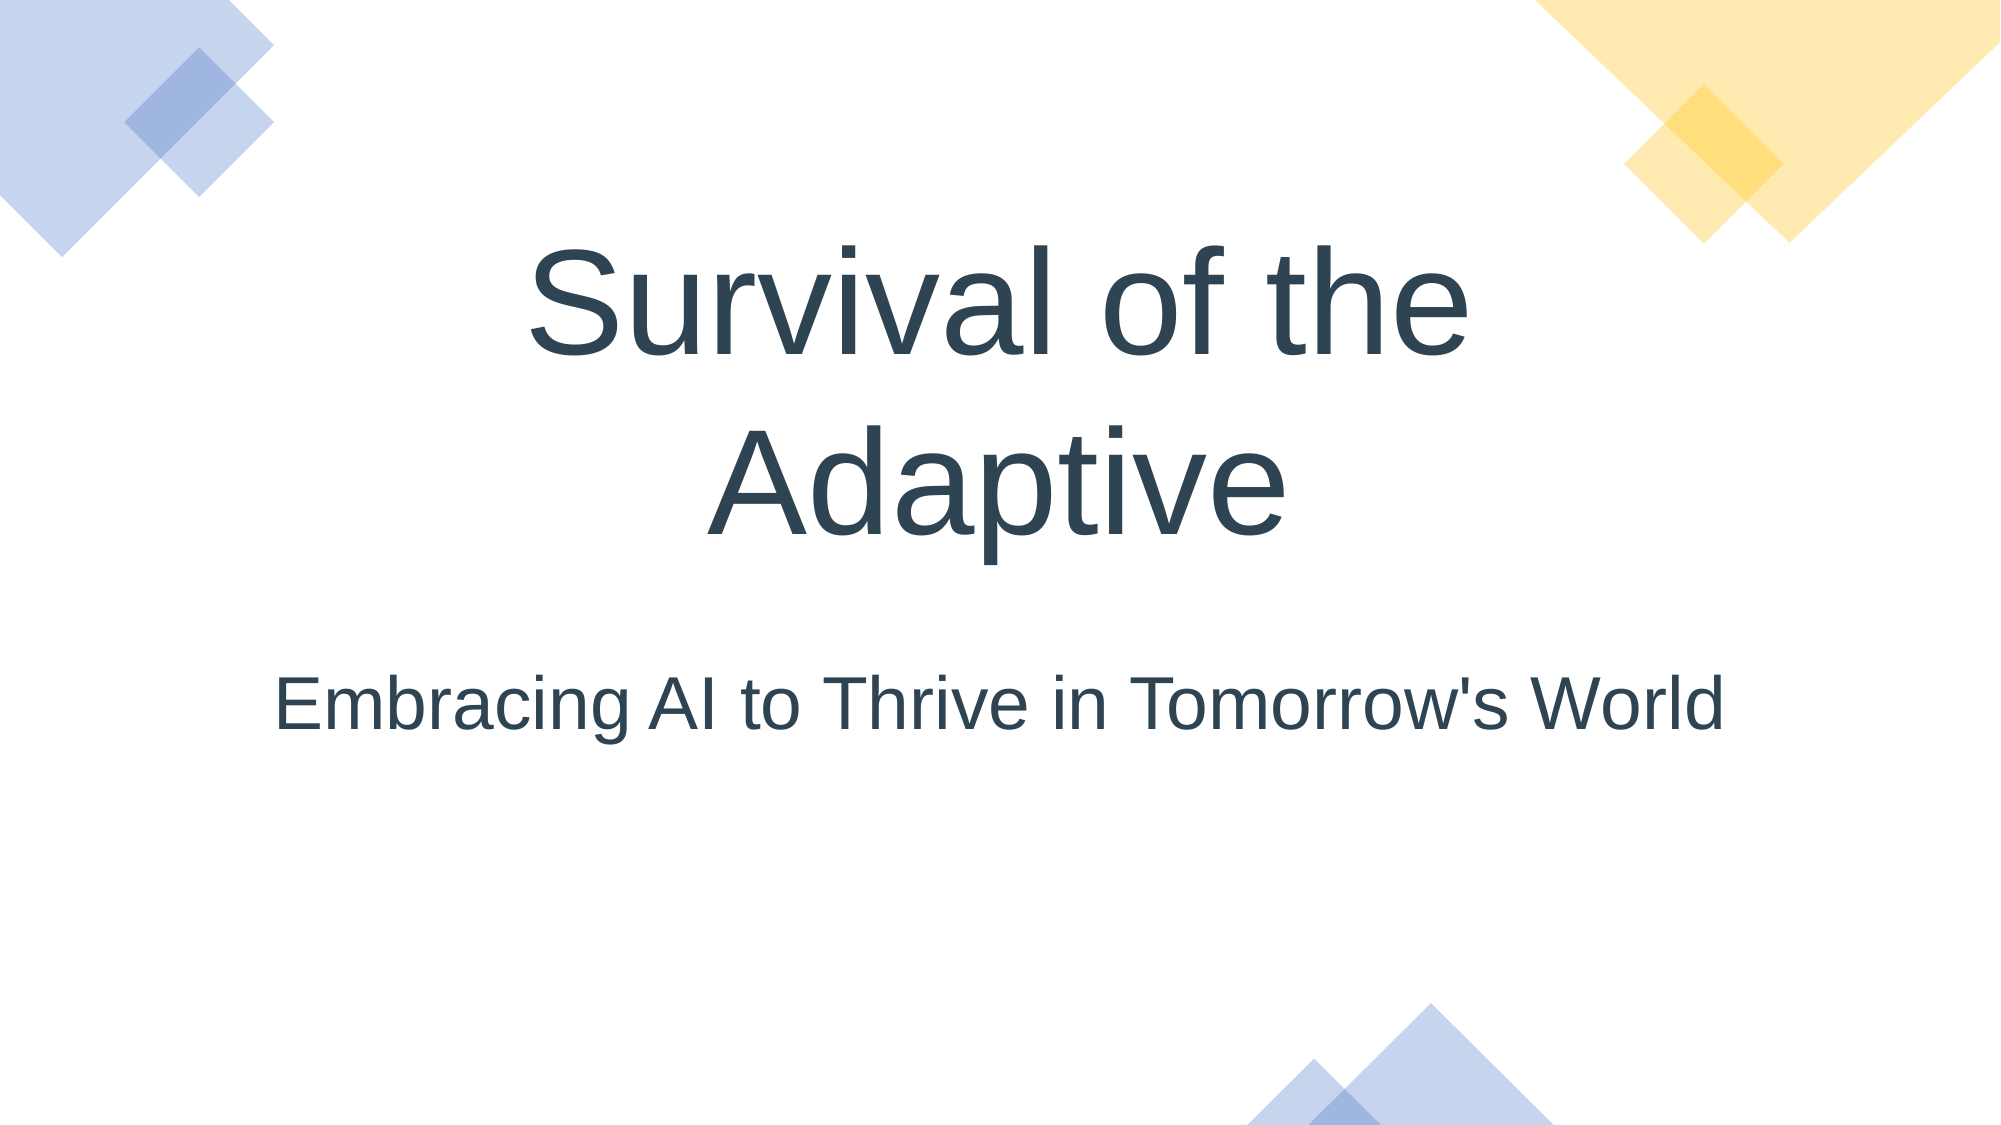

Survival of the Adaptive

Embracing AI to Thrive in Tomorrow's World